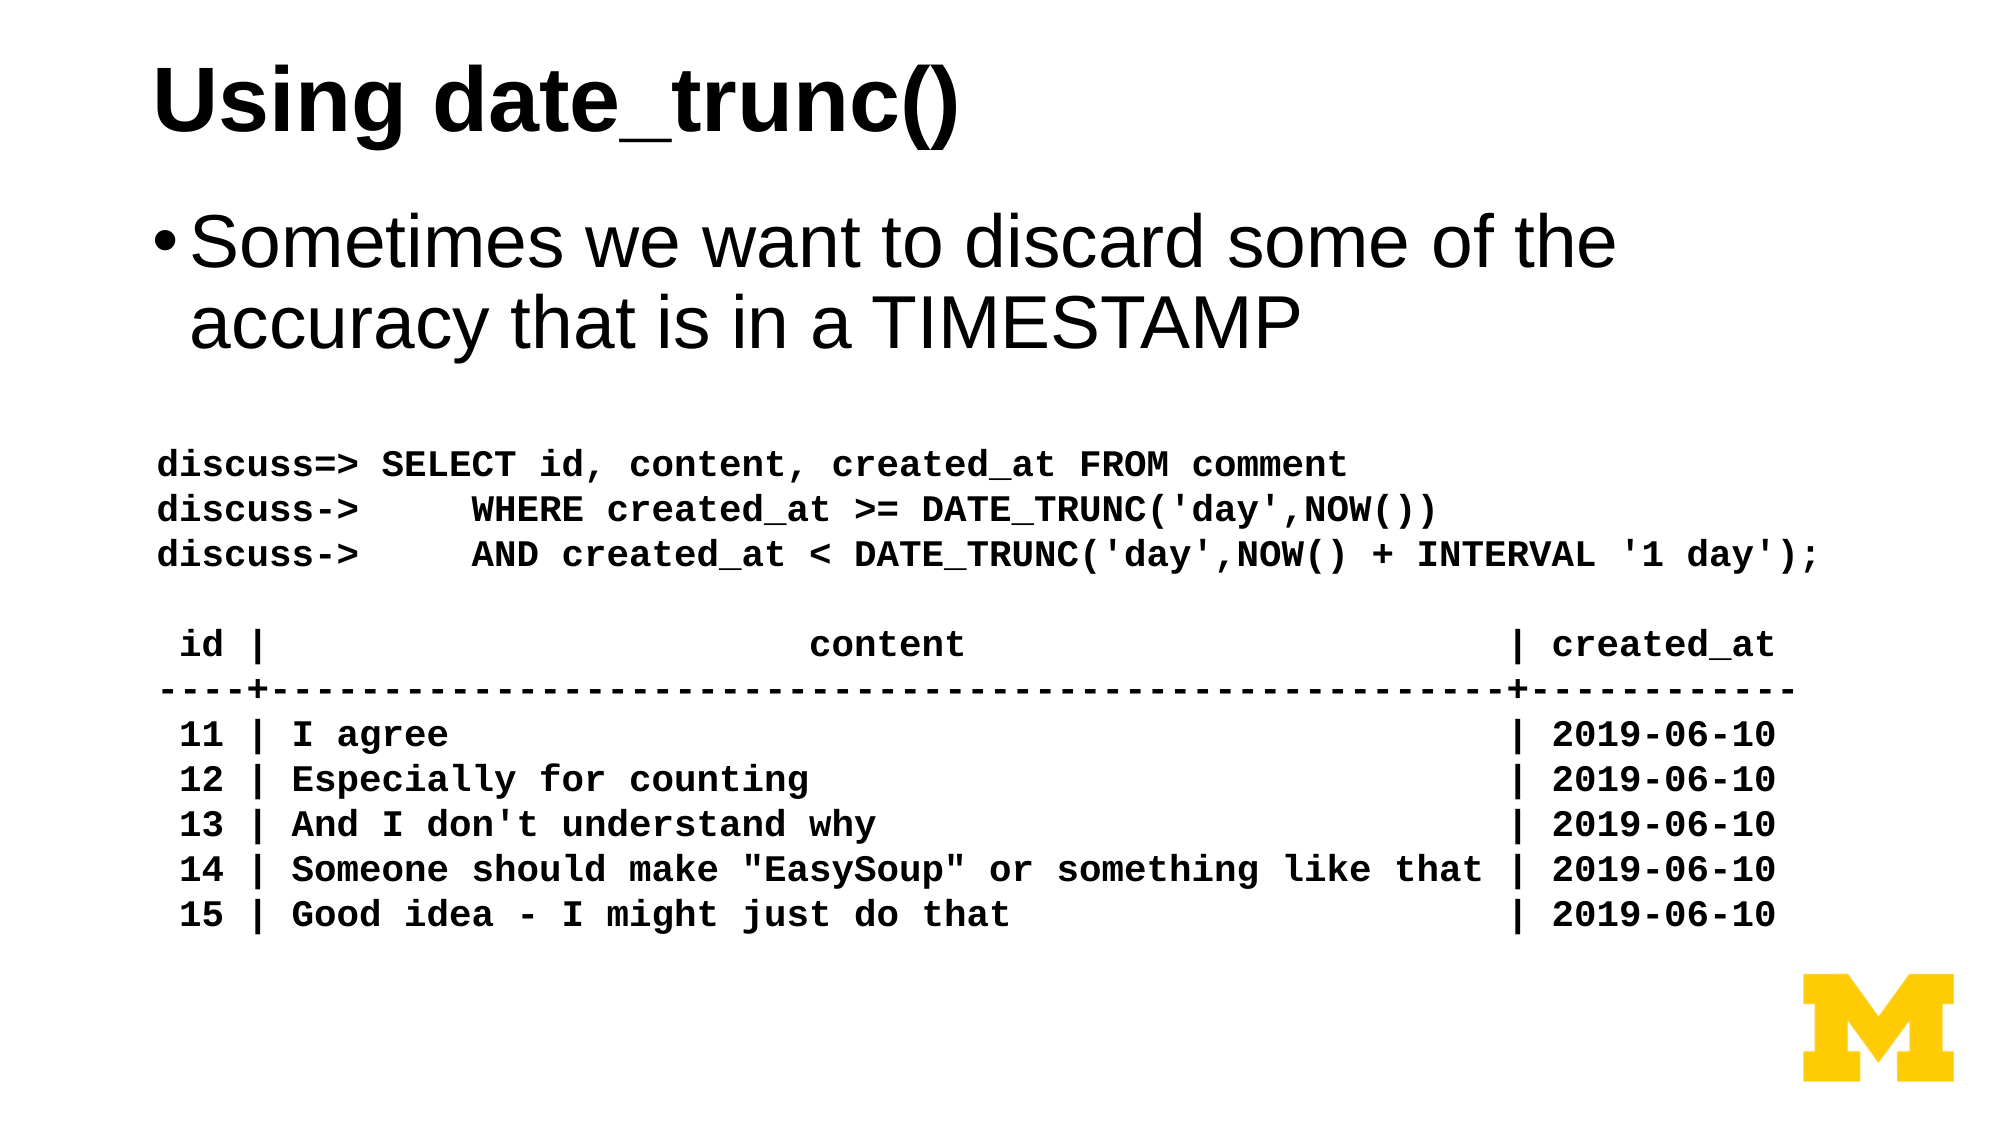

# Using date_trunc()
Sometimes we want to discard some of the accuracy that is in a TIMESTAMP
discuss=> SELECT id, content, created_at FROM comment
discuss->     WHERE created_at >= DATE_TRUNC('day',NOW())
discuss->     AND created_at < DATE_TRUNC('day',NOW() + INTERVAL '1 day');
 id |                        content                        | created_at
----+-------------------------------------------------------+------------
 11 | I agree                                               | 2019-06-10
 12 | Especially for counting                               | 2019-06-10
 13 | And I don't understand why                            | 2019-06-10
 14 | Someone should make "EasySoup" or something like that | 2019-06-10
 15 | Good idea - I might just do that                      | 2019-06-10